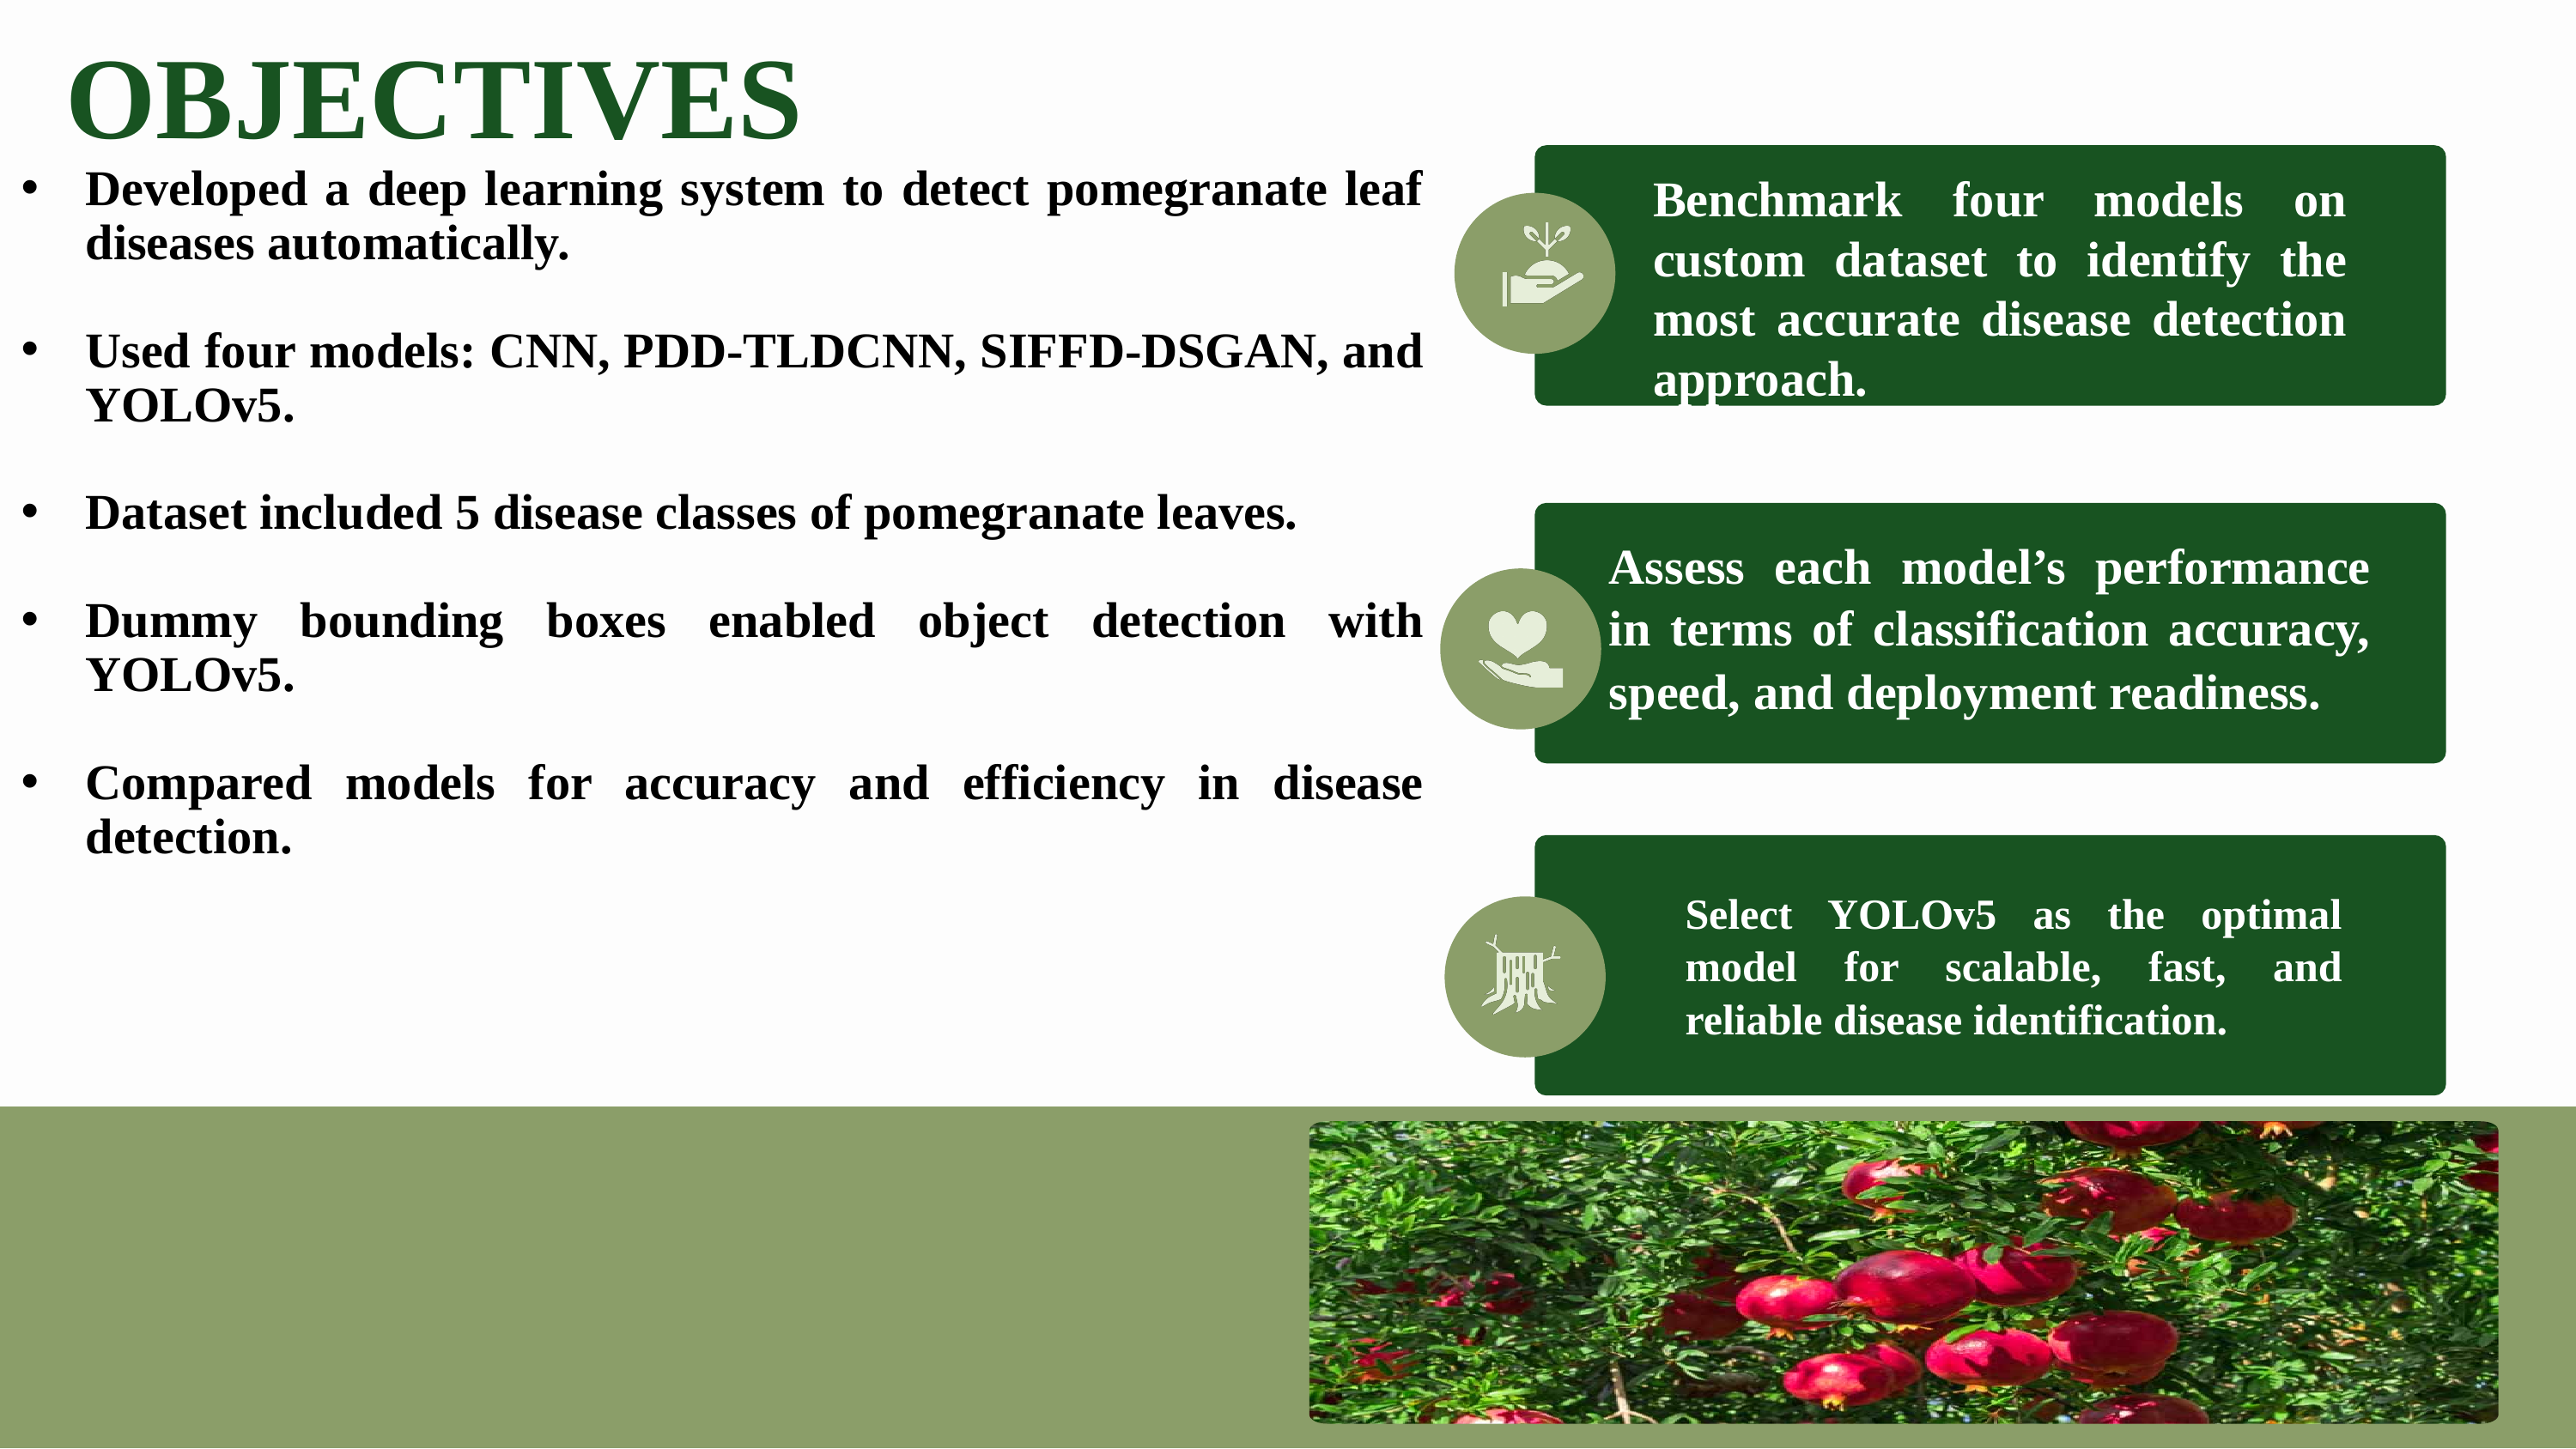

OBJECTIVES

Developed a deep learning system to detect pomegranate leaf diseases automatically.

Used four models: CNN, PDD-TLDCNN, SIFFD-DSGAN, and YOLOv5.

Dataset included 5 disease classes of pomegranate leaves.

Dummy bounding boxes enabled object detection with YOLOv5.

Compared models for accuracy and efficiency in disease detection.

Benchmark four models on custom dataset to identify the most accurate disease detection approach.

Assess each model’s performance in terms of classification accuracy, speed, and deployment readiness.

Select YOLOv5 as the optimal model for scalable, fast, and reliable disease identification.